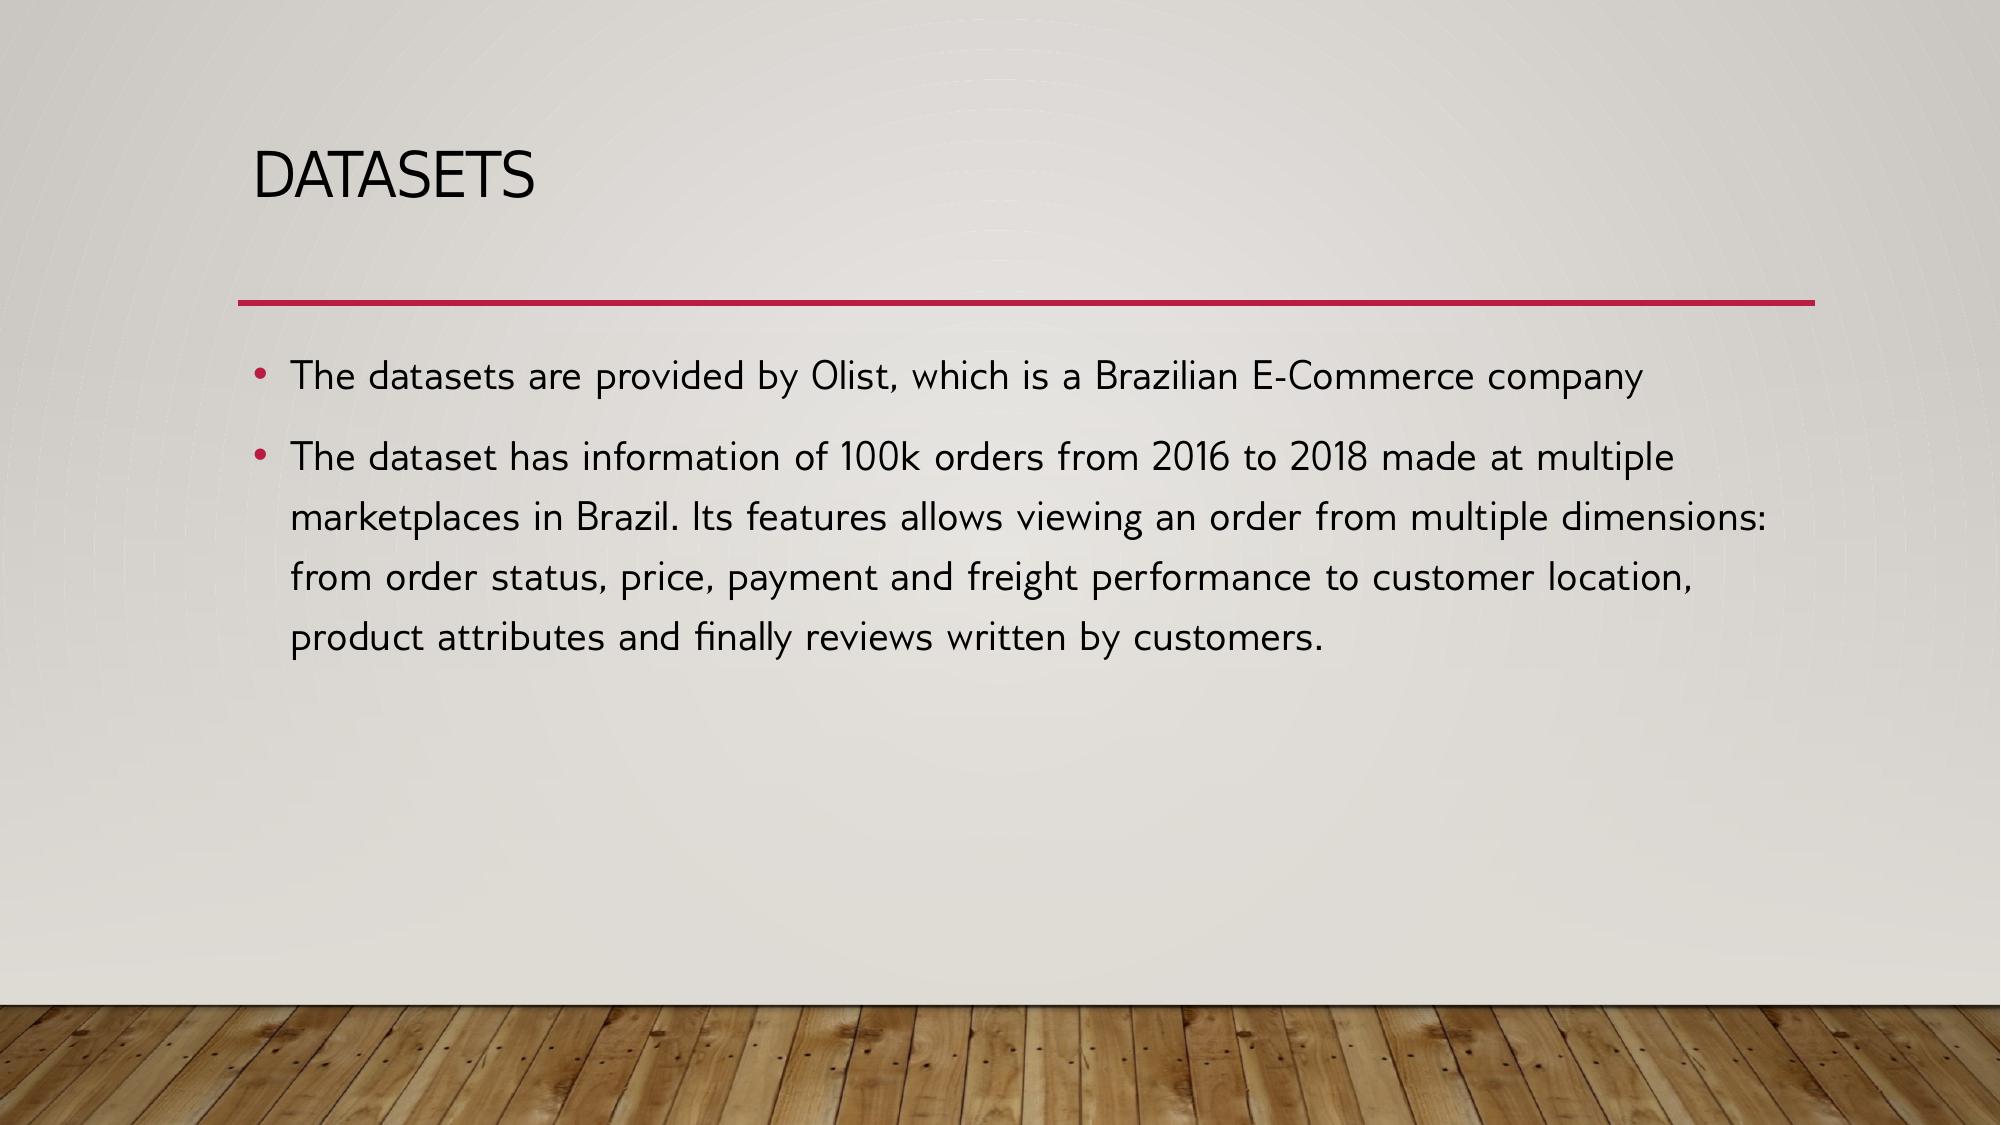

# Datasets
The datasets are provided by Olist, which is a Brazilian E-Commerce company
The dataset has information of 100k orders from 2016 to 2018 made at multiple marketplaces in Brazil. Its features allows viewing an order from multiple dimensions: from order status, price, payment and freight performance to customer location, product attributes and finally reviews written by customers.